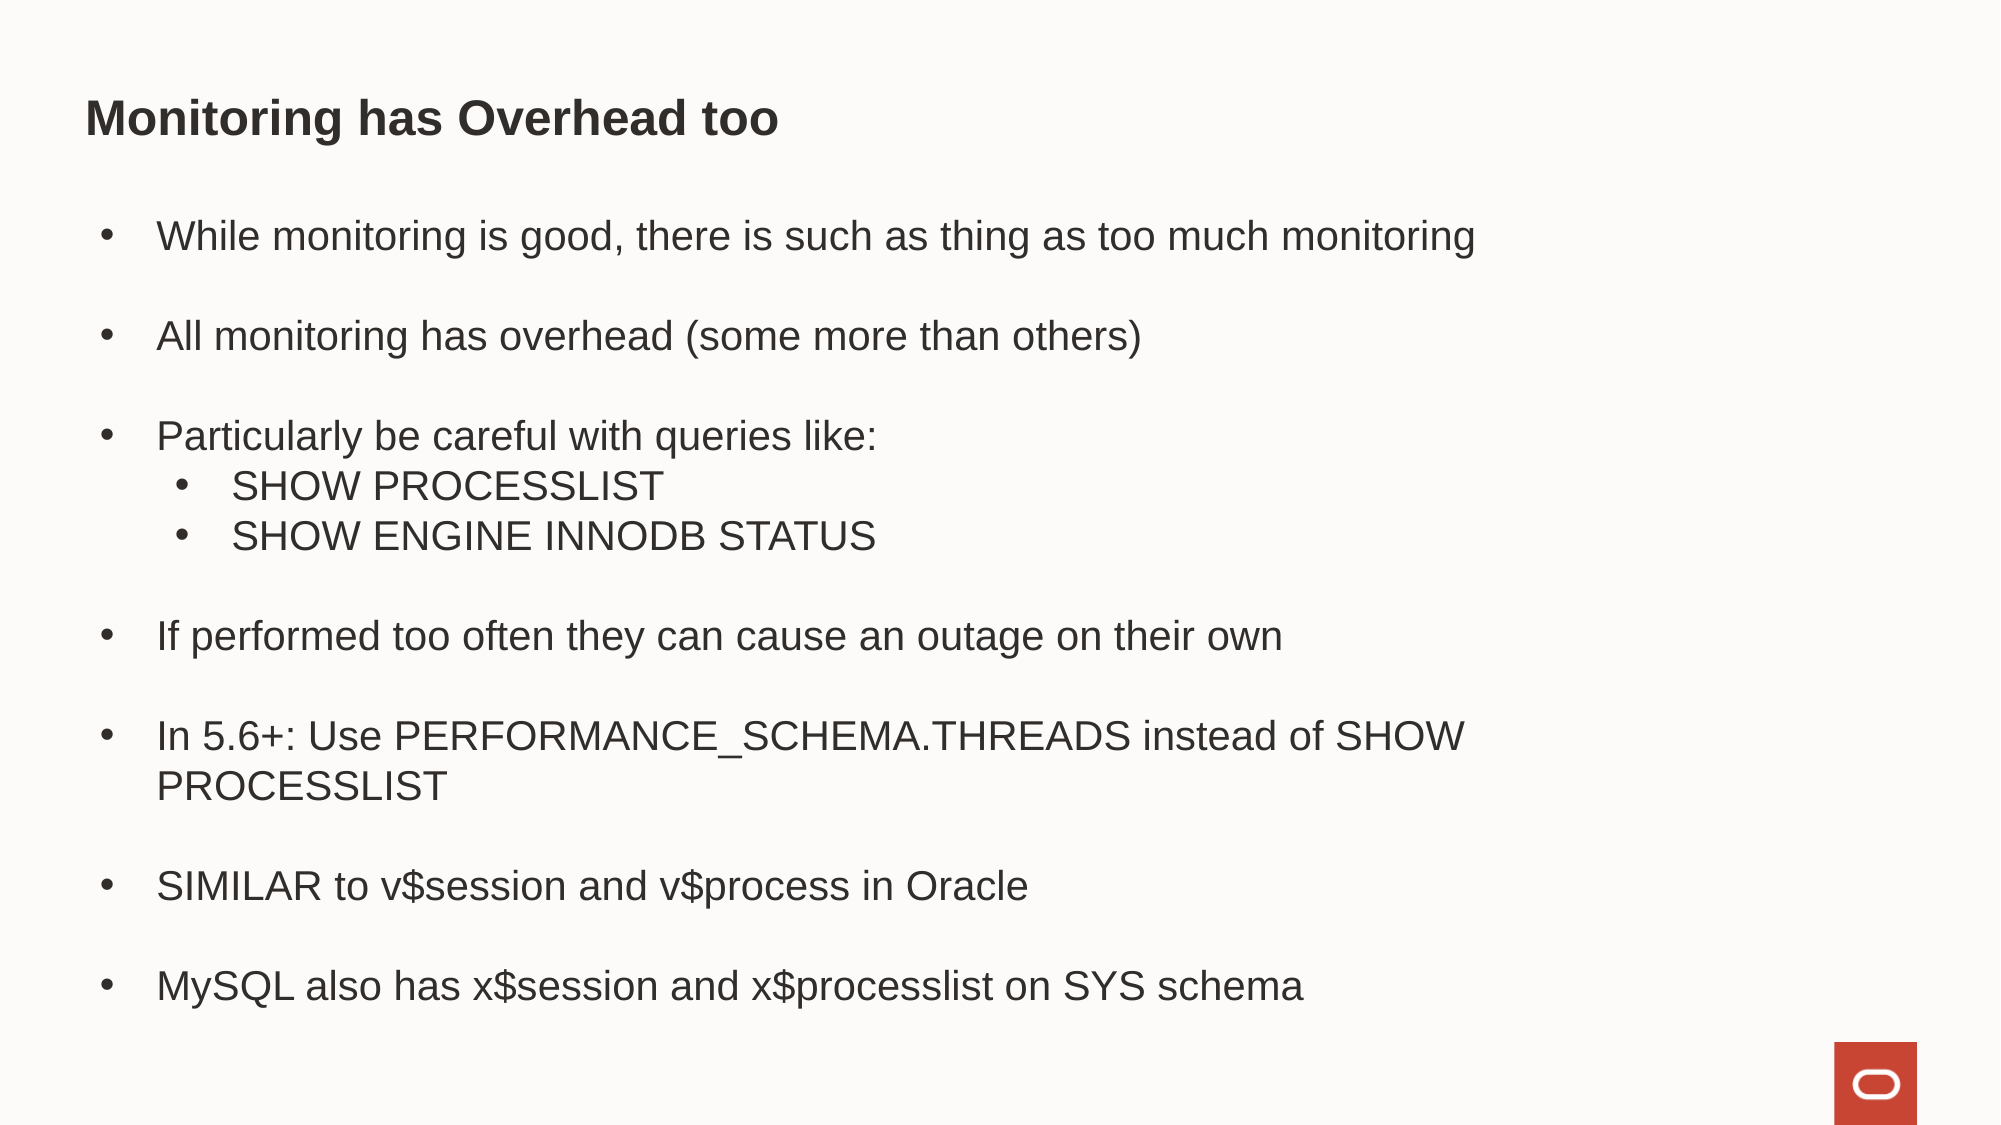

# Monitoring has Overhead too
While monitoring is good, there is such as thing as too much monitoring

All monitoring has overhead (some more than others)

Particularly be careful with queries like:
SHOW PROCESSLIST
SHOW ENGINE INNODB STATUS

If performed too often they can cause an outage on their own

In 5.6+: Use PERFORMANCE_SCHEMA.THREADS instead of SHOW PROCESSLIST

SIMILAR to v$session and v$process in Oracle

MySQL also has x$session and x$processlist on SYS schema